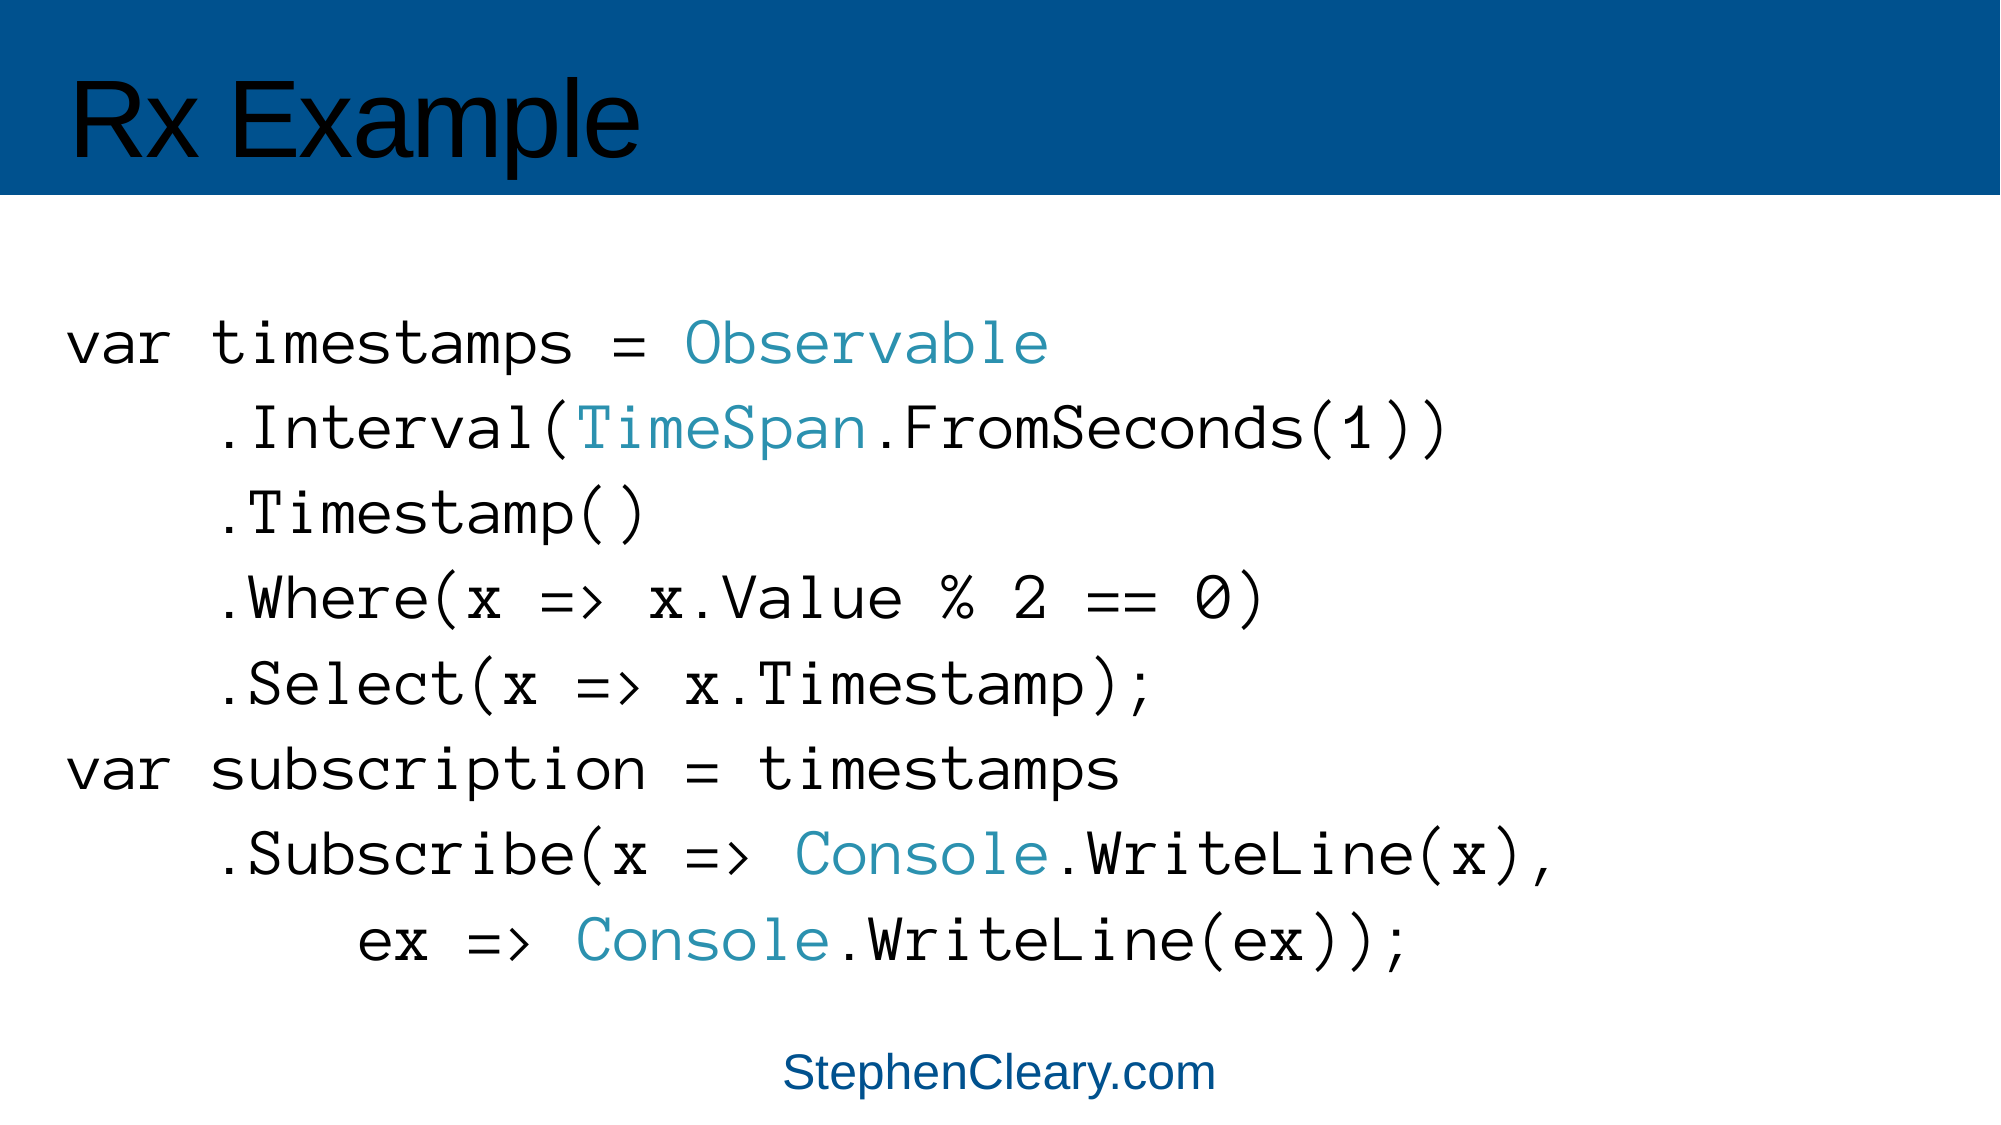

# Rx Example

var timestamps = Observable
    .Interval(TimeSpan.FromSeconds(1))
    .Timestamp()
    .Where(x => x.Value % 2 == 0)
    .Select(x => x.Timestamp);
var subscription = timestamps
    .Subscribe(x => Console.WriteLine(x),
        ex => Console.WriteLine(ex));